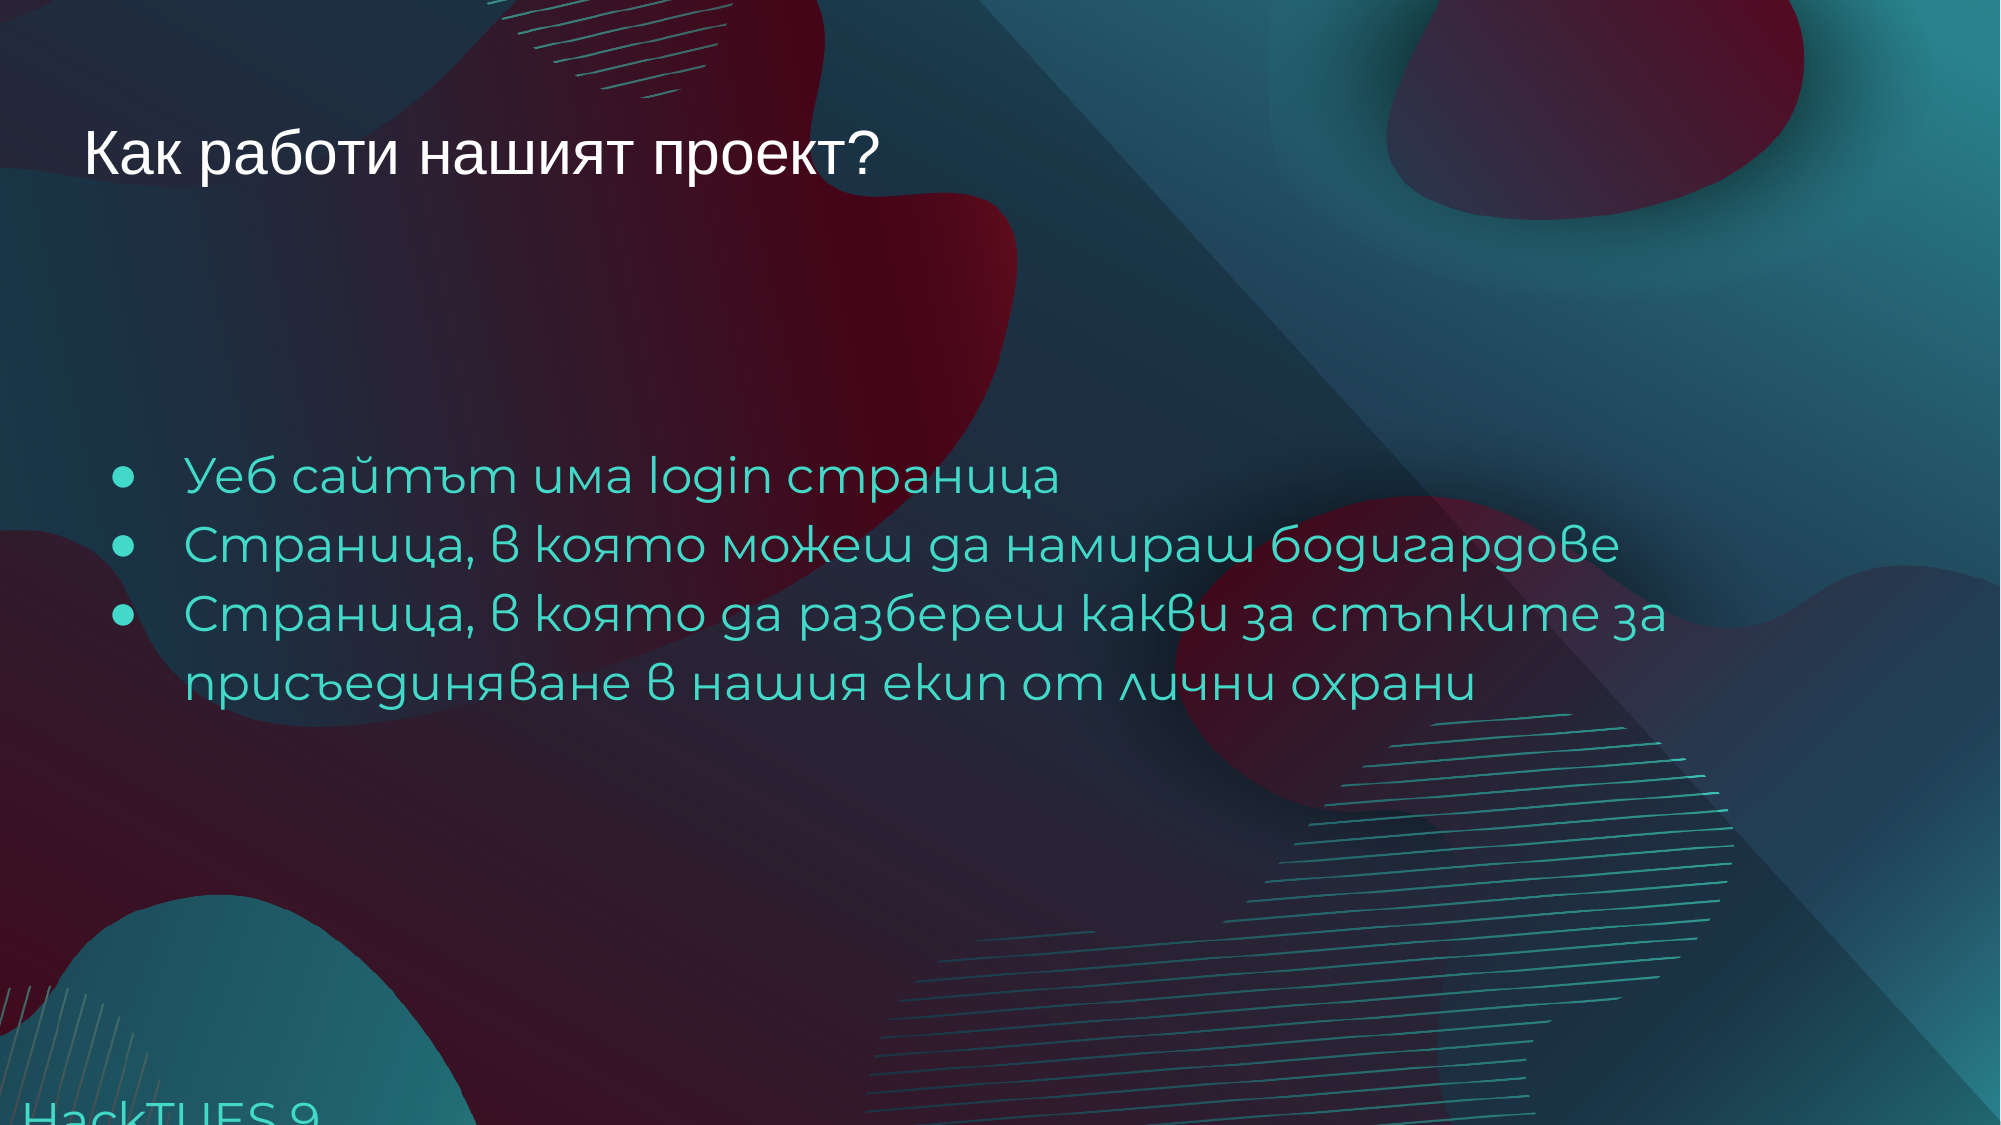

# Как работи нашият проект?
Уеб сайтът има login страница
Страница, в която можеш да намираш бодигардове
Страница, в която да разбереш какви за стъпките за присъединяване в нашия екип от лични охрани